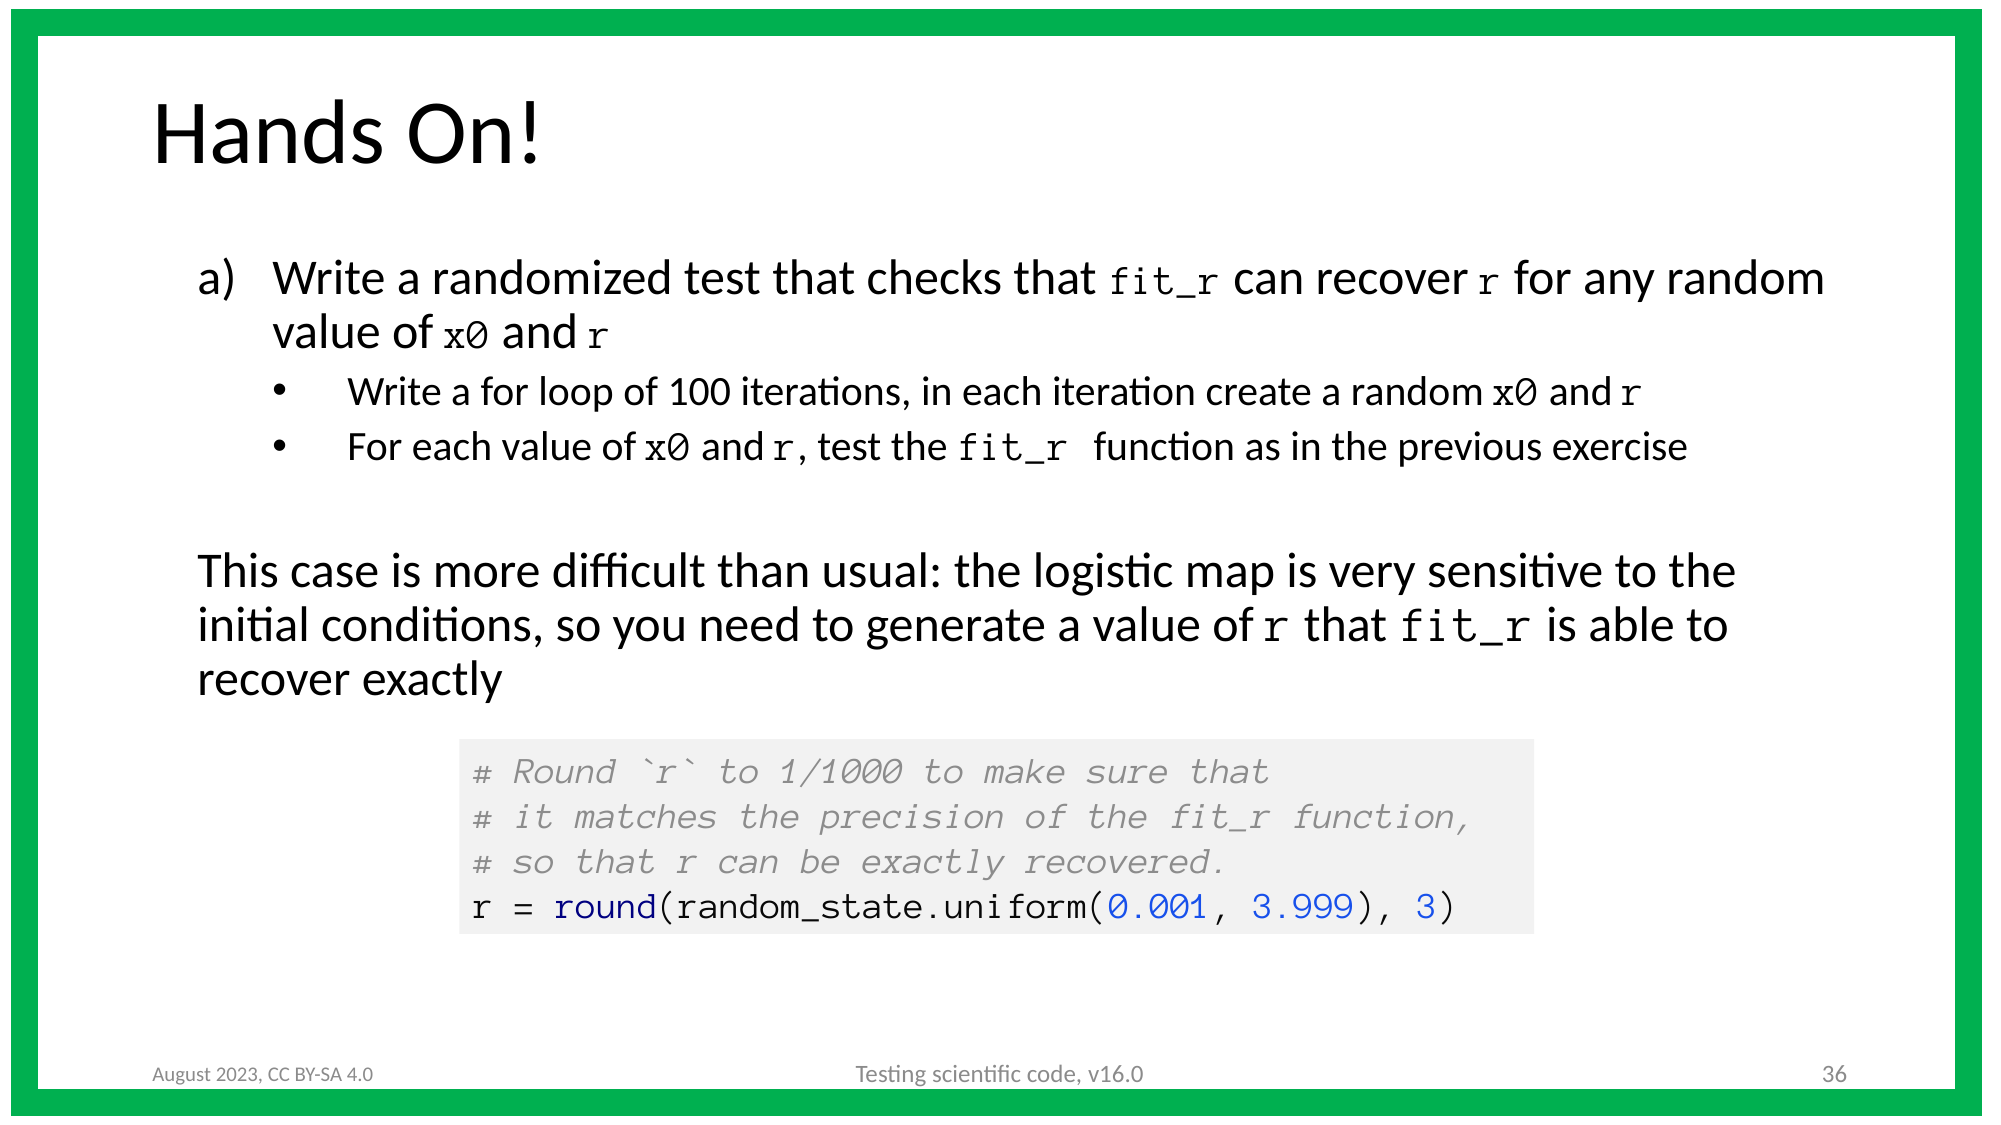

# Hands On!
Write a randomized test that checks that fit_r can recover r for any random value of x0 and r
Write a for loop of 100 iterations, in each iteration create a random x0 and r
For each value of x0 and r, test the fit_r function as in the previous exercise

This case is more difficult than usual: the logistic map is very sensitive to the initial conditions, so you need to generate a value of r that fit_r is able to recover exactly

# Round `r` to 1/1000 to make sure that
# it matches the precision of the fit_r function, # so that r can be exactly recovered. r = round(random_state.uniform(0.001, 3.999), 3)
August 2023, CC BY-SA 4.0
Testing scientific code, v16.0
36